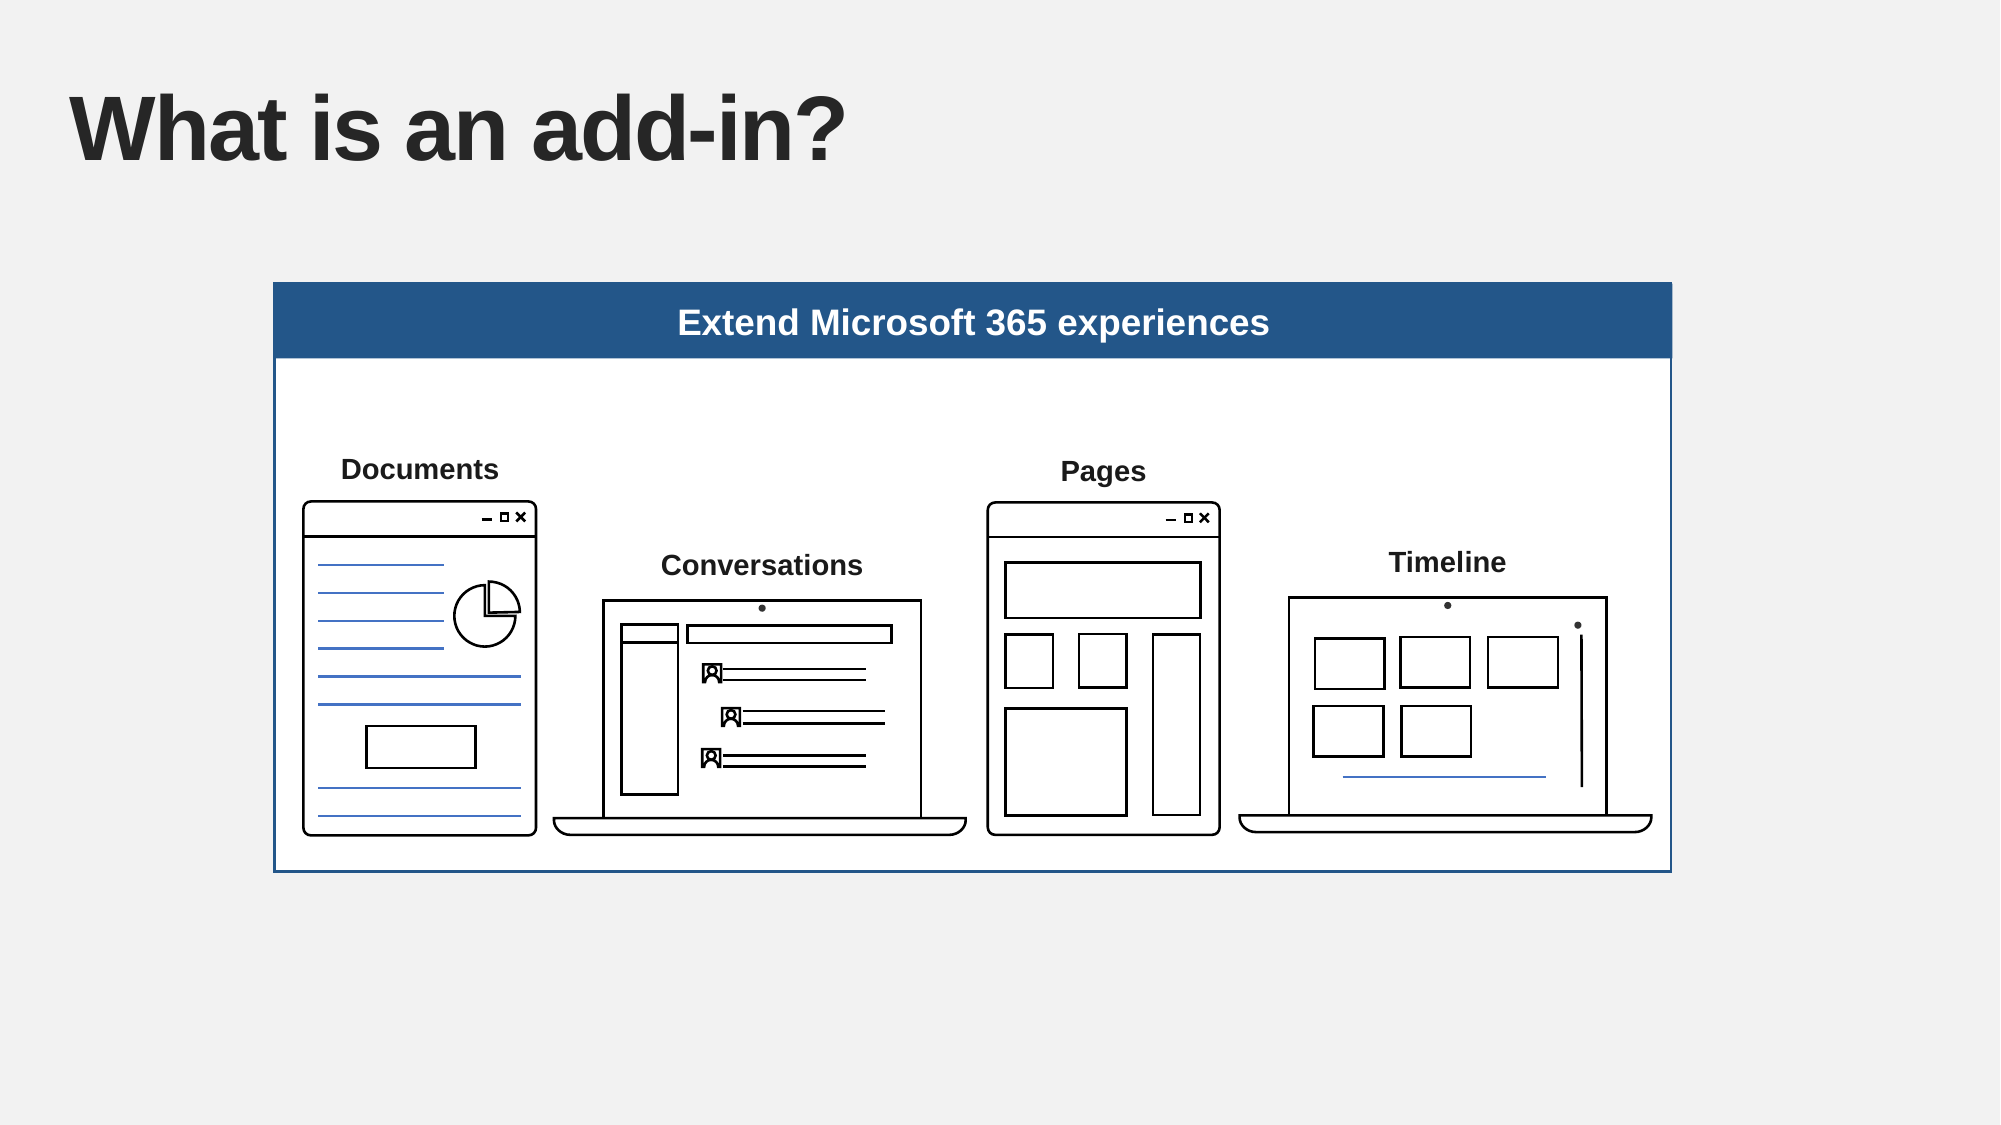

# What is an add-in?

Extend Microsoft 365 experiences

Documents

Pages

Timeline

Conversations